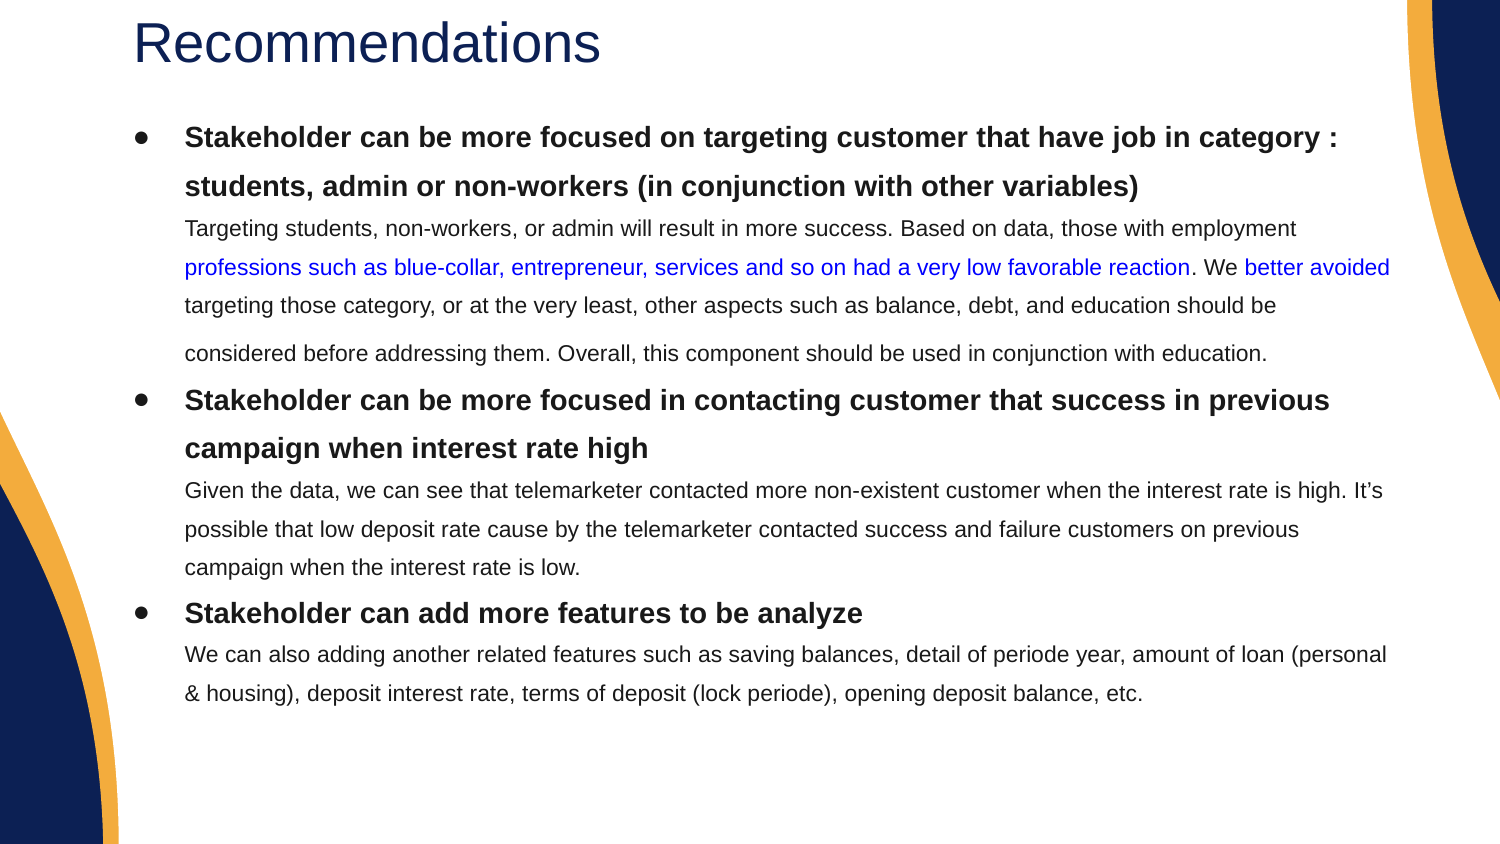

# Recommendations
Stakeholder can be more focused on targeting customer that have job in category : students, admin or non-workers (in conjunction with other variables)
Targeting students, non-workers, or admin will result in more success. Based on data, those with employment professions such as blue-collar, entrepreneur, services and so on had a very low favorable reaction. We better avoided targeting those category, or at the very least, other aspects such as balance, debt, and education should be considered before addressing them. Overall, this component should be used in conjunction with education.
Stakeholder can be more focused in contacting customer that success in previous campaign when interest rate high
Given the data, we can see that telemarketer contacted more non-existent customer when the interest rate is high. It’s possible that low deposit rate cause by the telemarketer contacted success and failure customers on previous campaign when the interest rate is low.
Stakeholder can add more features to be analyze
We can also adding another related features such as saving balances, detail of periode year, amount of loan (personal & housing), deposit interest rate, terms of deposit (lock periode), opening deposit balance, etc.